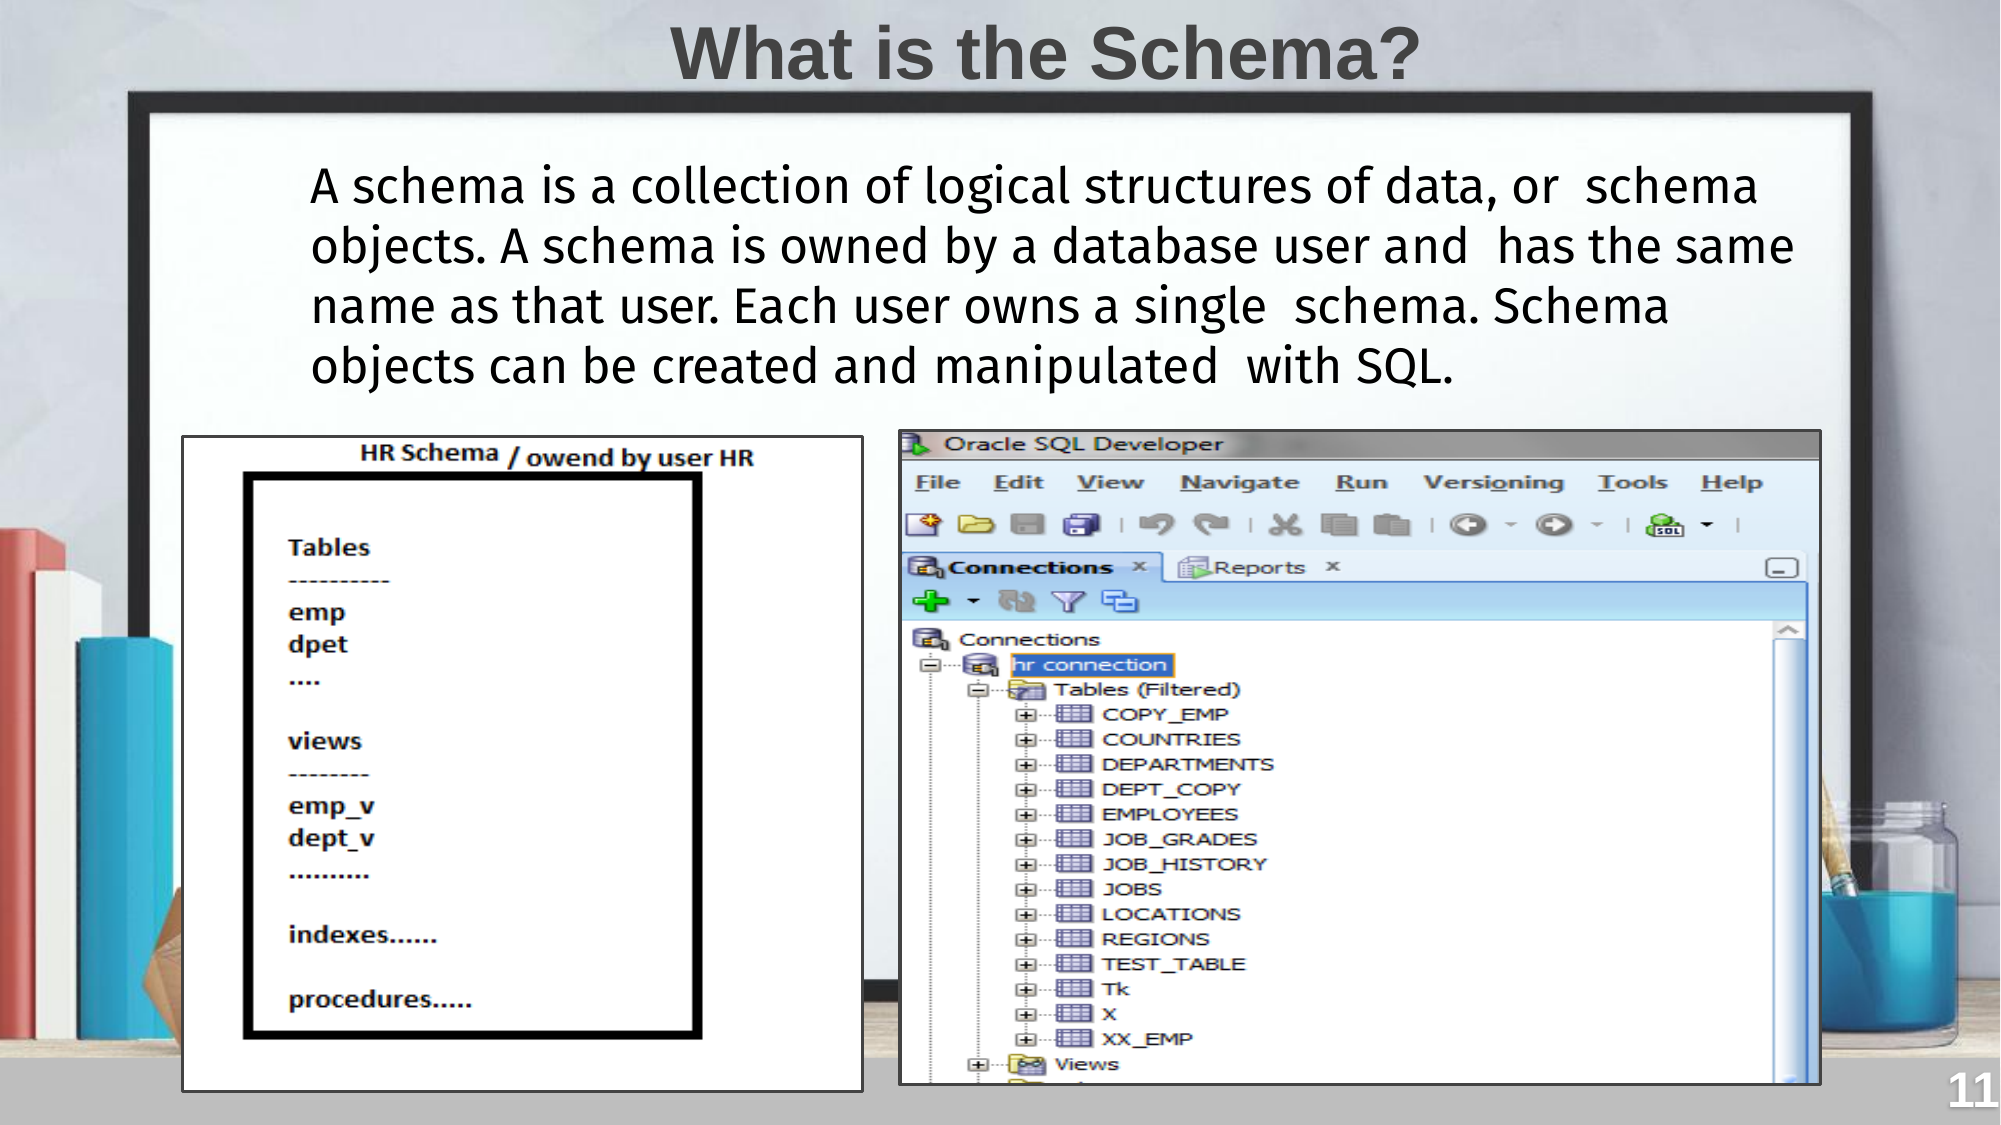

What is the Schema?

A schema is a collection of logical structures of data, or  schema objects. A schema is owned by a database user and  has the same name as that user. Each user owns a single  schema. Schema objects can be created and manipulated  with SQL.

11